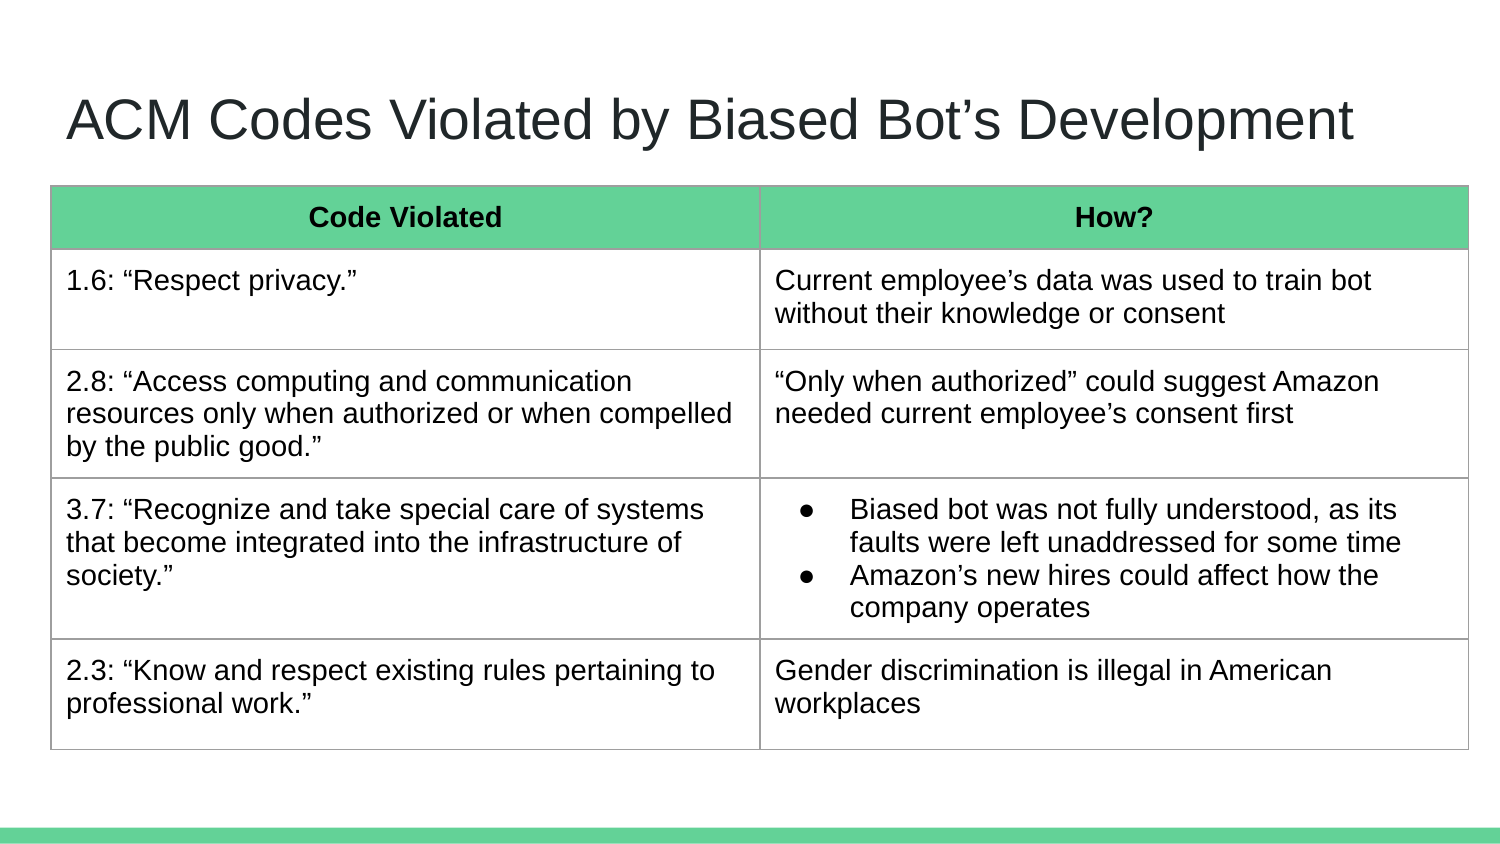

# ACM Codes Violated by Biased Bot’s Development
| Code Violated | How? |
| --- | --- |
| 1.6: “Respect privacy.” | Current employee’s data was used to train bot without their knowledge or consent |
| 2.8: “Access computing and communication resources only when authorized or when compelled by the public good.” | “Only when authorized” could suggest Amazon needed current employee’s consent first |
| 3.7: “Recognize and take special care of systems that become integrated into the infrastructure of society.” | Biased bot was not fully understood, as its faults were left unaddressed for some time Amazon’s new hires could affect how the company operates |
| 2.3: “Know and respect existing rules pertaining to professional work.” | Gender discrimination is illegal in American workplaces |